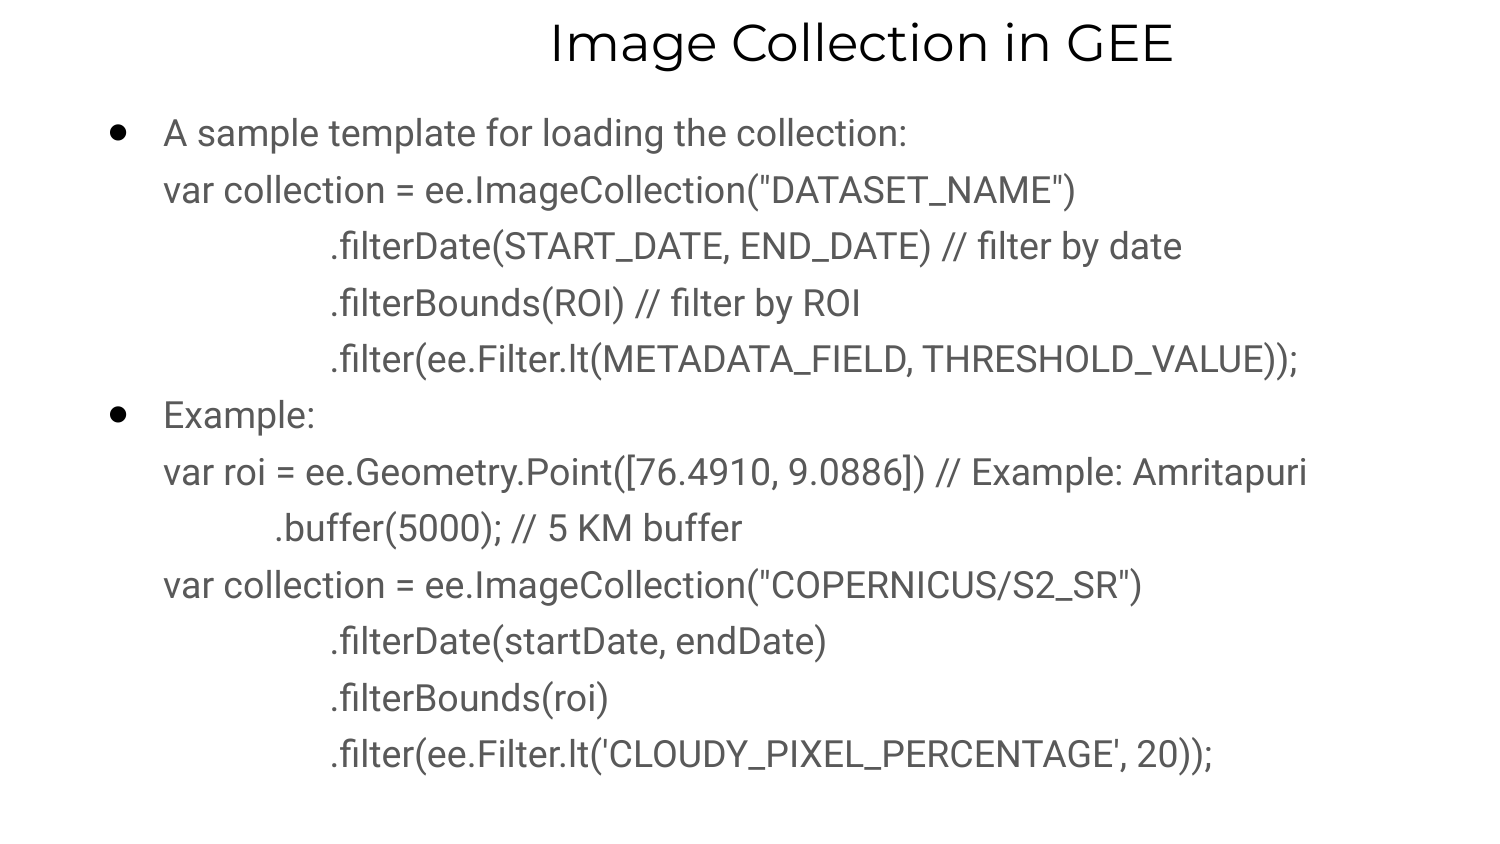

# Image Collection in GEE
A sample template for loading the collection:
var collection = ee.ImageCollection("DATASET_NAME")
                  .filterDate(START_DATE, END_DATE) // filter by date
                  .filterBounds(ROI) // filter by ROI
                  .filter(ee.Filter.lt(METADATA_FIELD, THRESHOLD_VALUE));
Example:
var roi = ee.Geometry.Point([76.4910, 9.0886]) // Example: Amritapuri
            .buffer(5000); // 5 KM buffer
var collection = ee.ImageCollection("COPERNICUS/S2_SR")
                  .filterDate(startDate, endDate)
                  .filterBounds(roi)
                  .filter(ee.Filter.lt('CLOUDY_PIXEL_PERCENTAGE', 20));